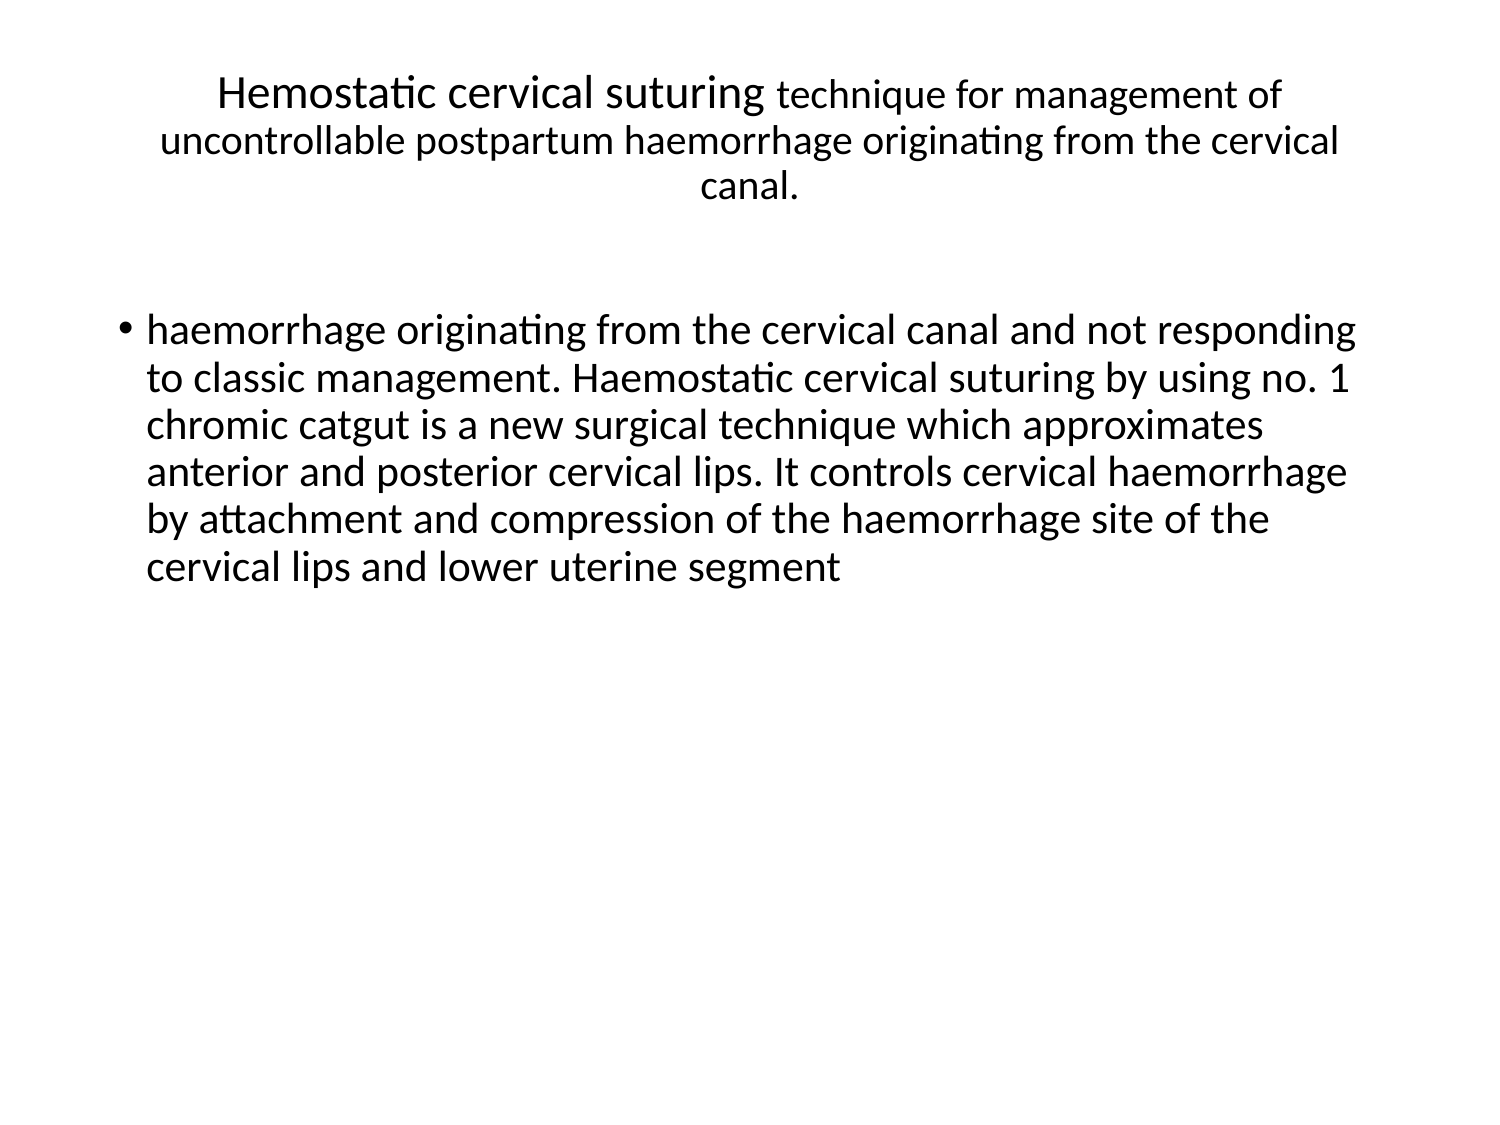

# Hemostatic cervical suturing technique for management of uncontrollable postpartum haemorrhage originating from the cervical canal.
haemorrhage originating from the cervical canal and not responding to classic management. Haemostatic cervical suturing by using no. 1 chromic catgut is a new surgical technique which approximates anterior and posterior cervical lips. It controls cervical haemorrhage by attachment and compression of the haemorrhage site of the cervical lips and lower uterine segment